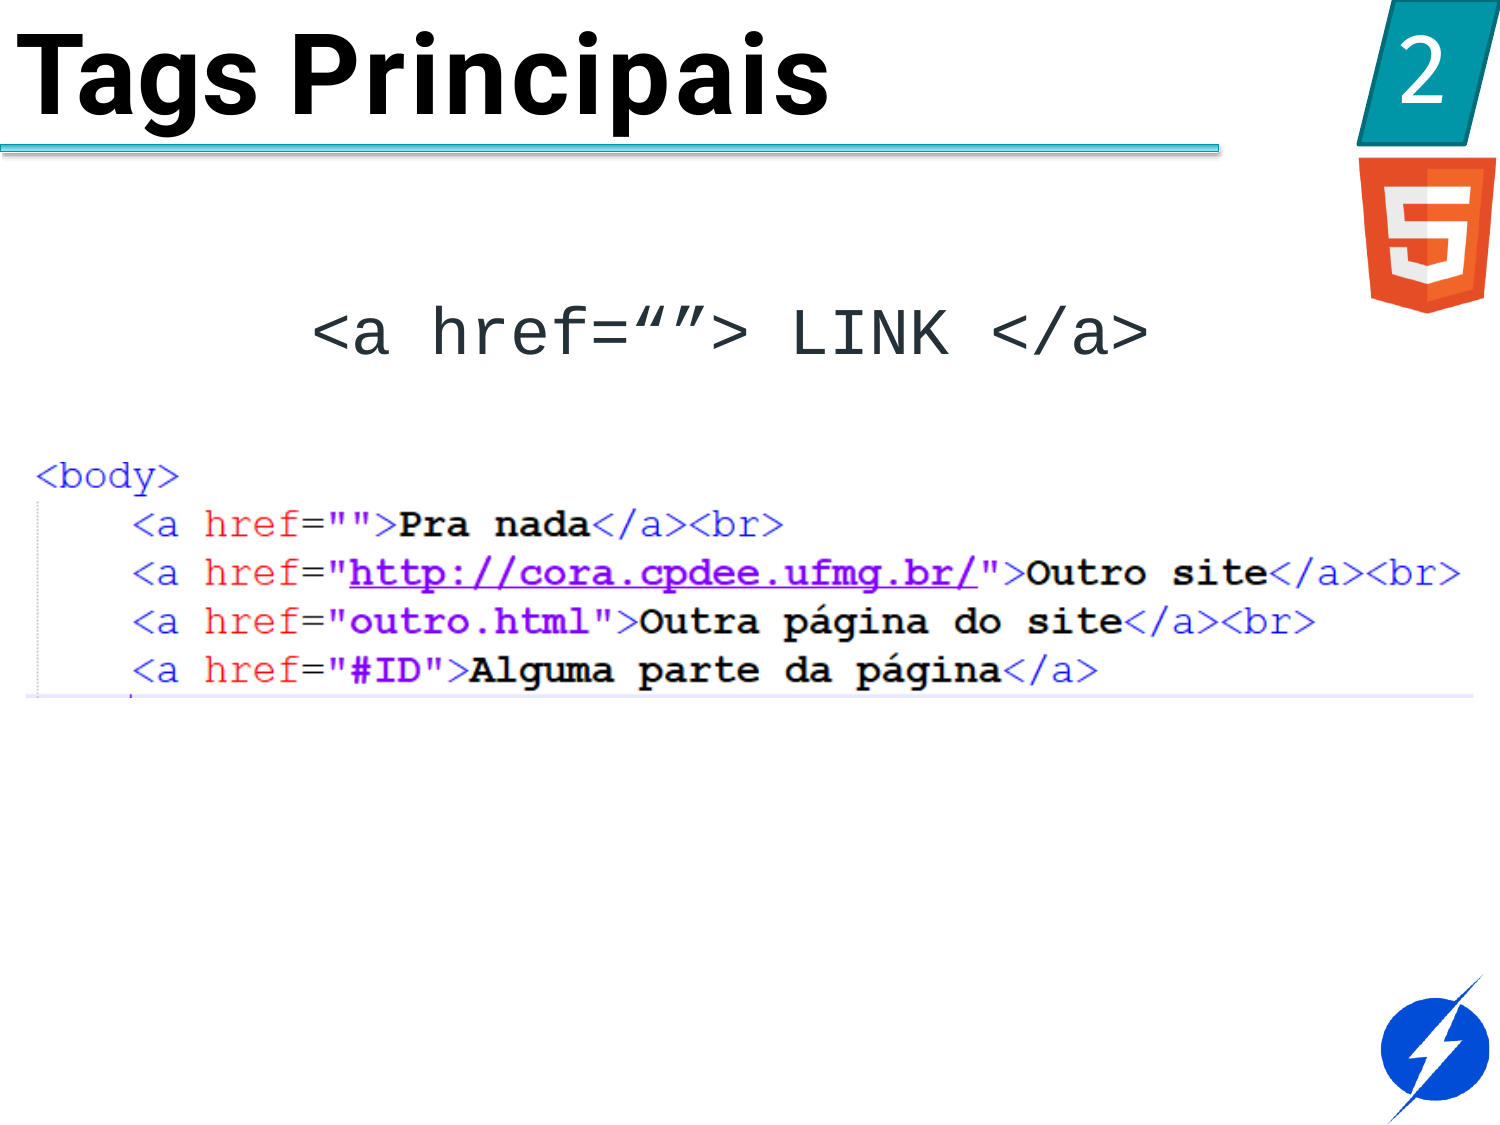

Tags Principais
2

<a href=“”> LINK </a>